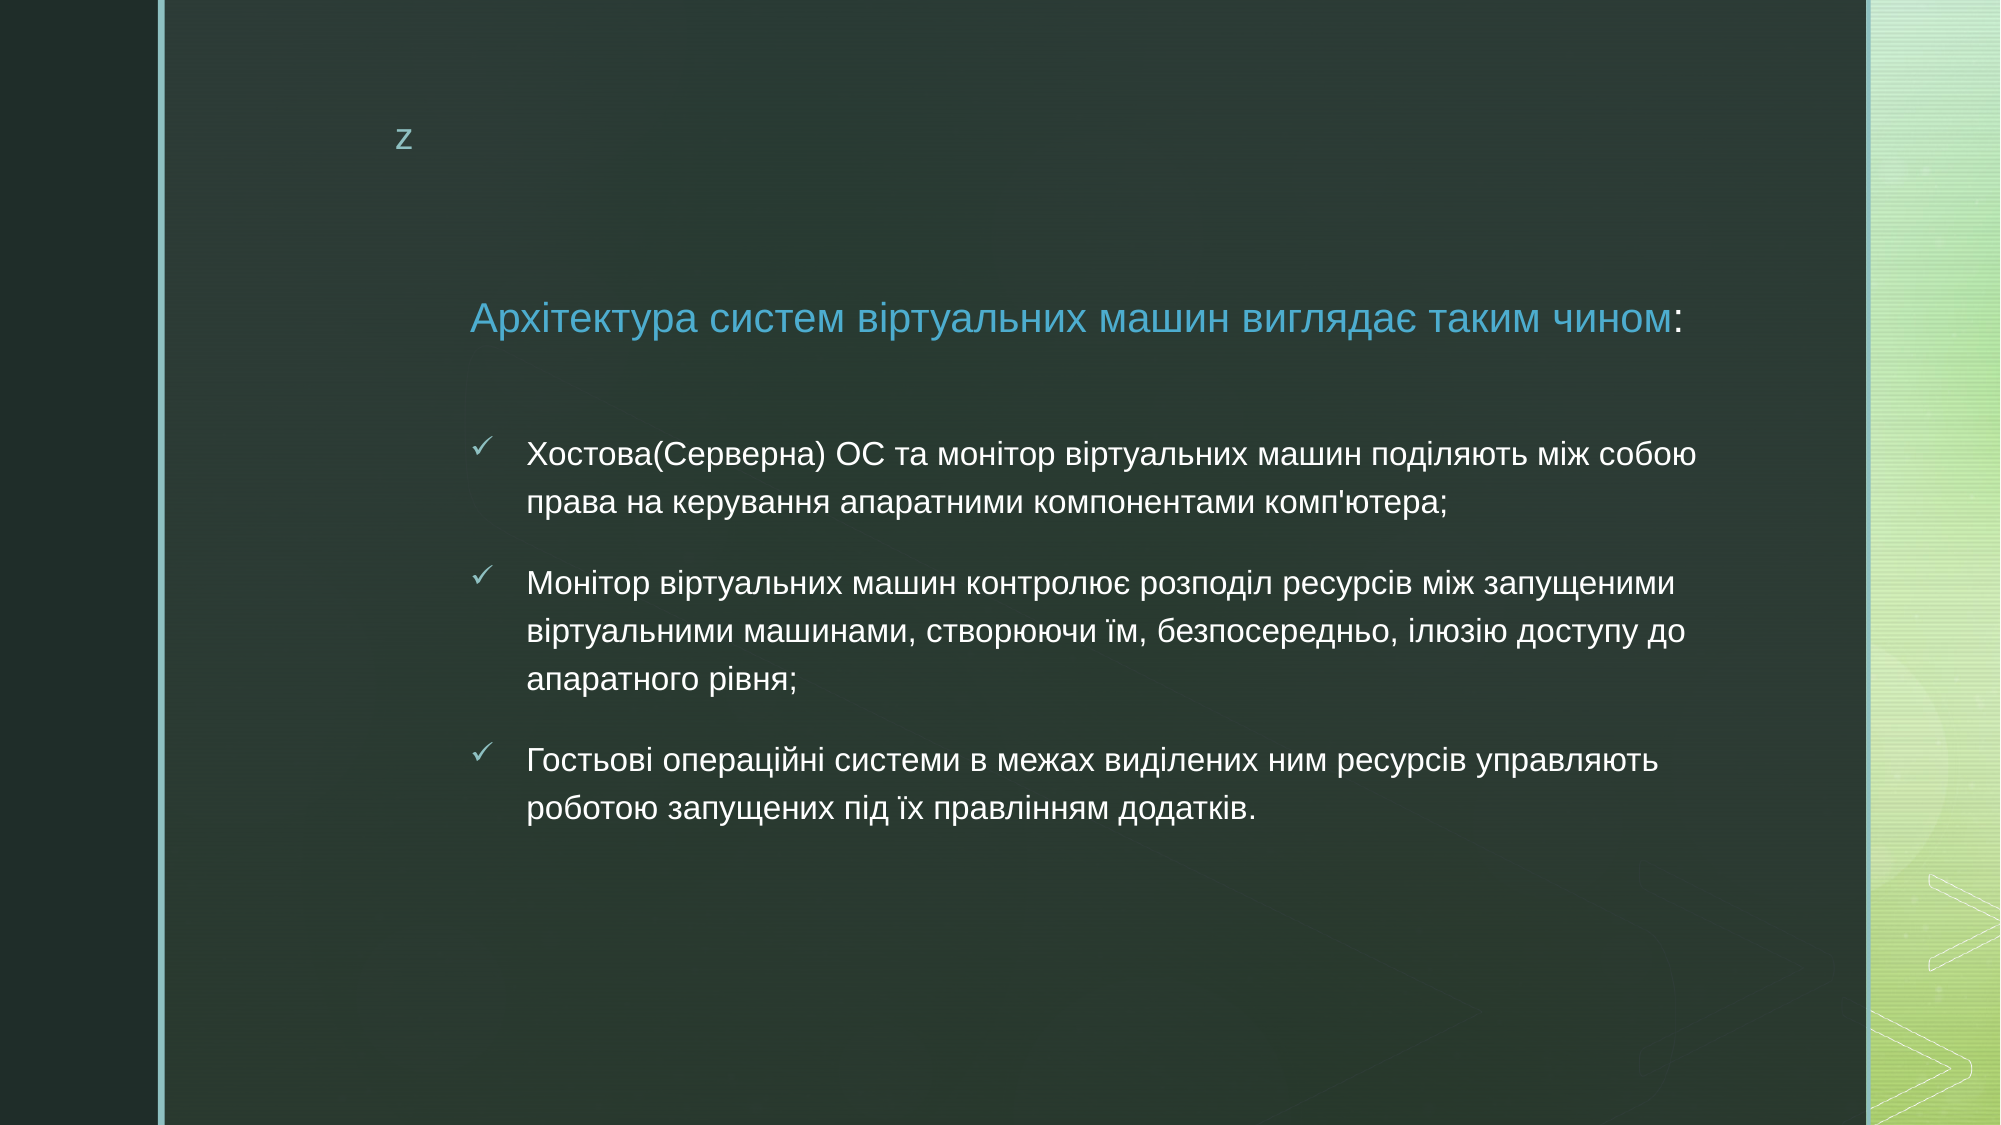

Архітектура систем віртуальних машин виглядає таким чином:
Хостова(Серверна) ОС та монітор віртуальних машин поділяють між собою права на керування апаратними компонентами комп'ютера;
Монітор віртуальних машин контролює розподіл ресурсів між запущеними віртуальними машинами, створюючи їм, безпосередньо, ілюзію доступу до апаратного рівня;
Гостьові операційні системи в межах виділених ним ресурсів управляють роботою запущених під їх правлінням додатків.